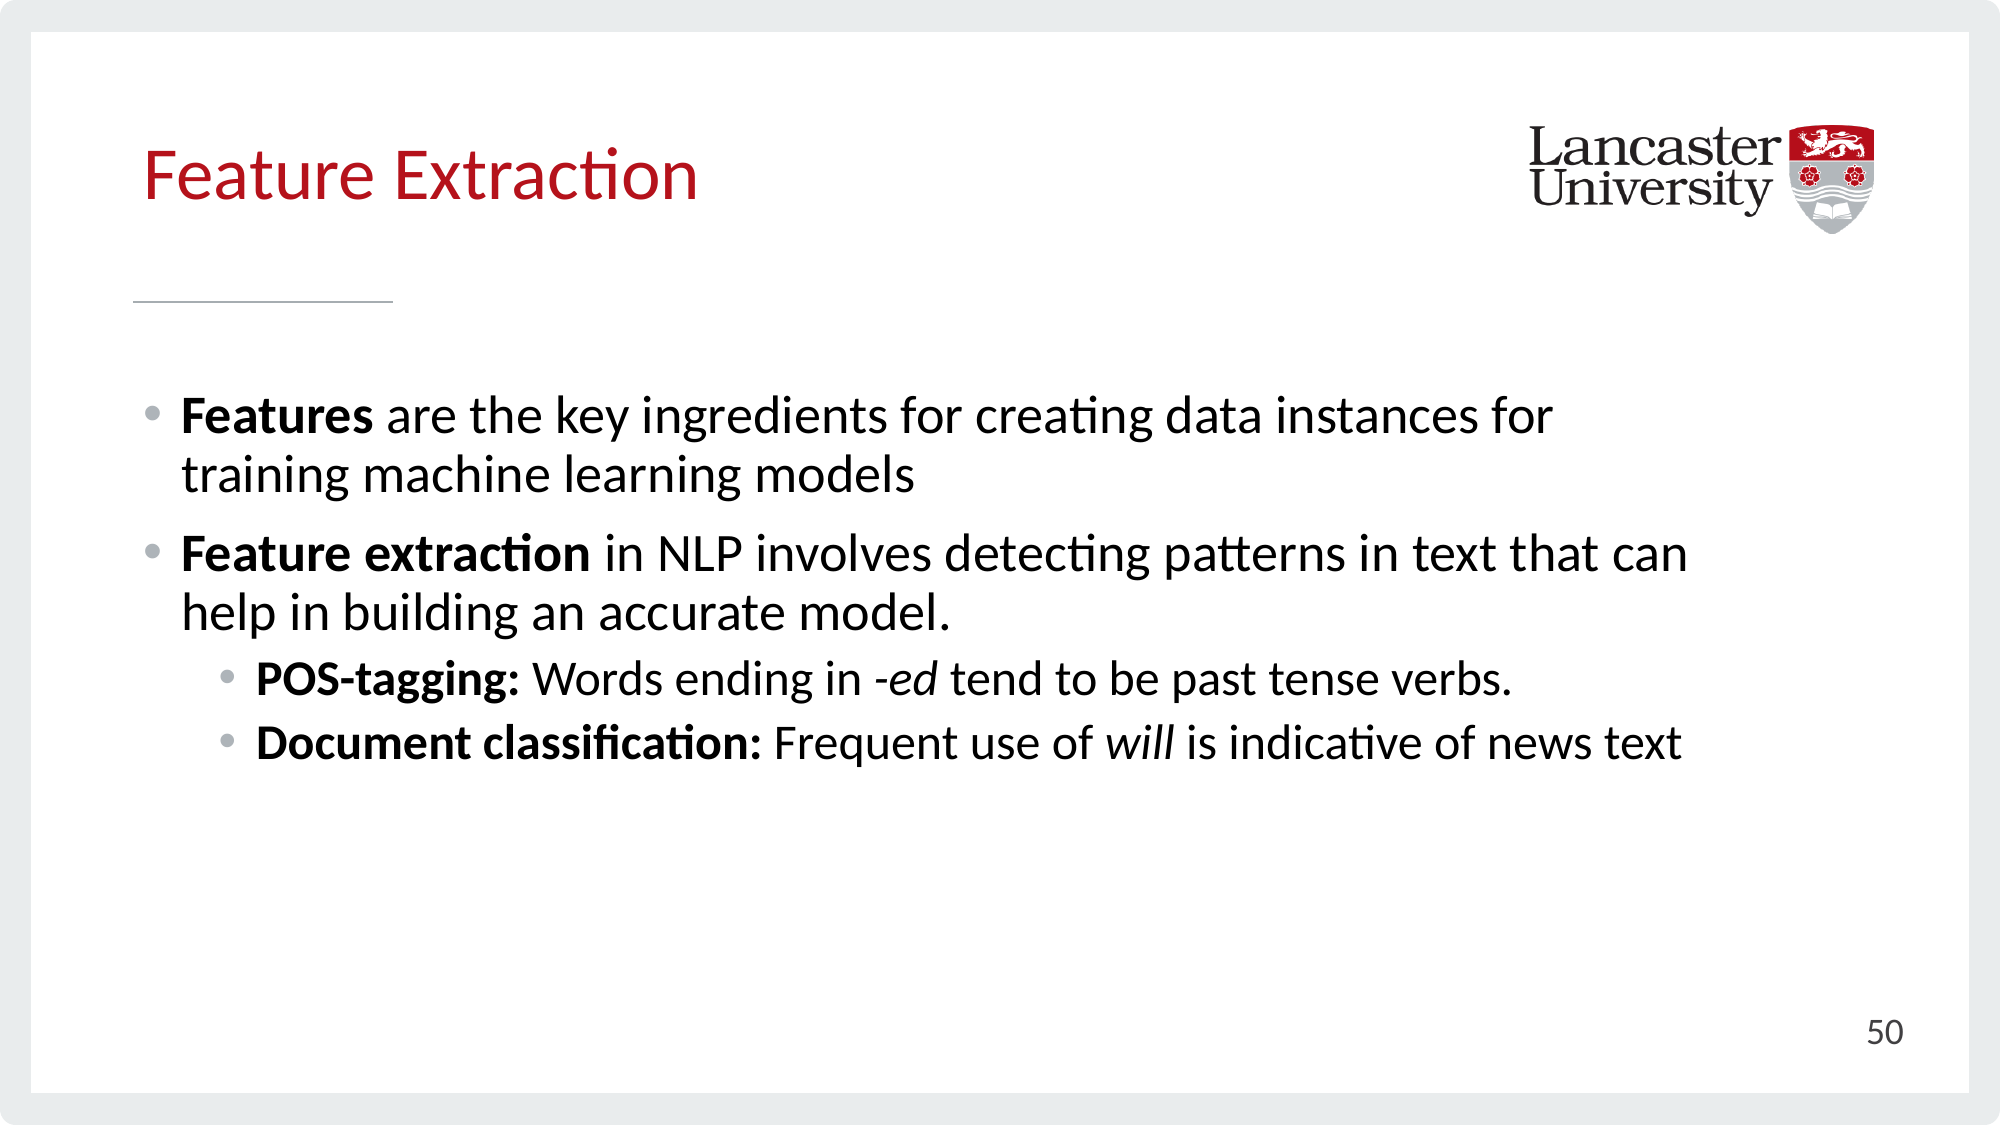

# Feature Extraction
Features are the key ingredients for creating data instances for  training machine learning models
Feature extraction in NLP involves detecting patterns in text that can help in building an accurate model.
POS-tagging: Words ending in -ed tend to be past tense verbs.
Document classification: Frequent use of will is indicative of news text

50